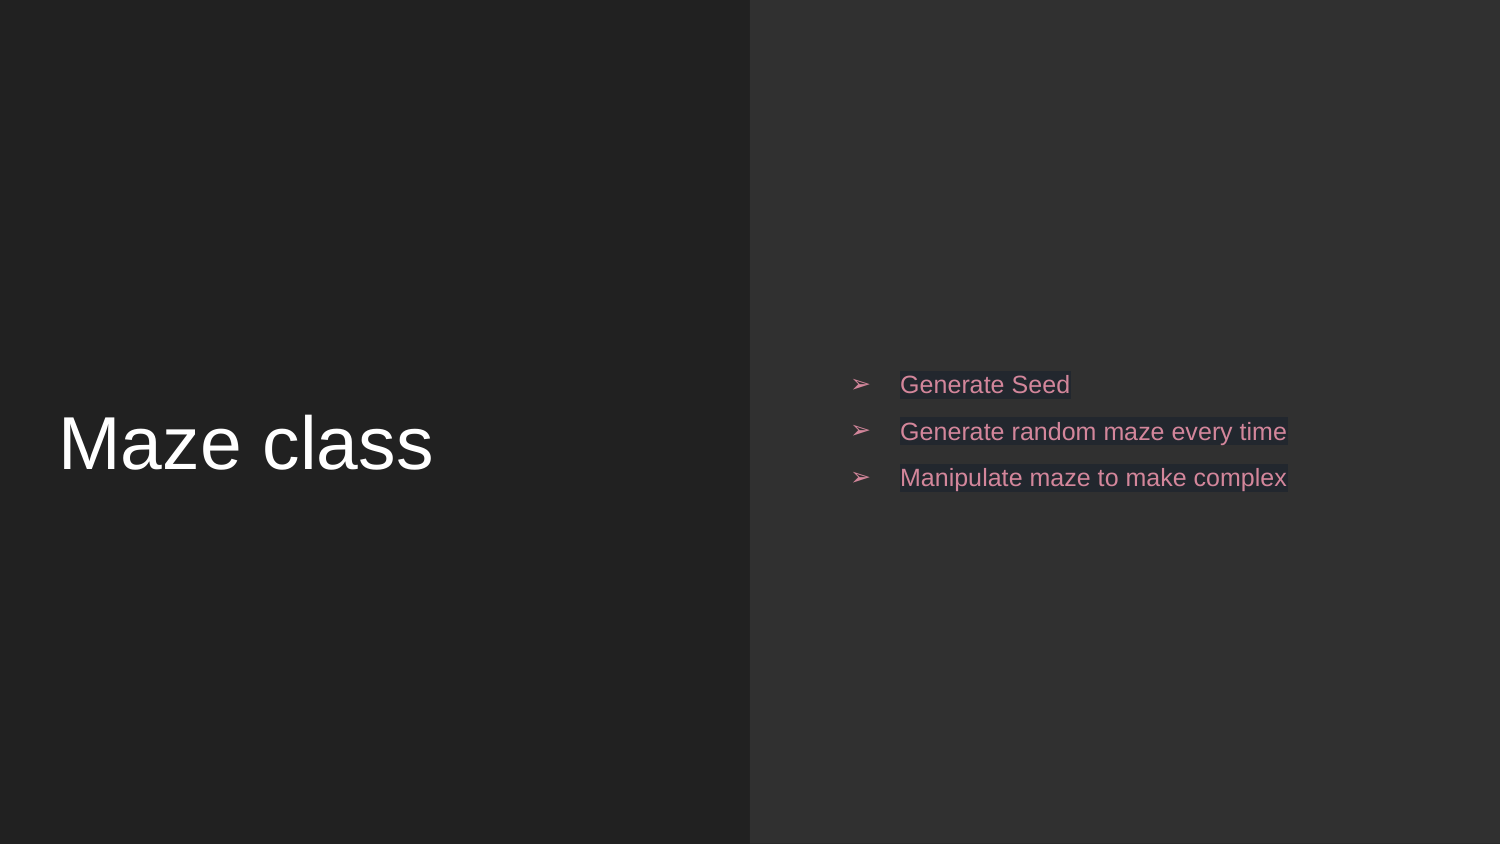

Generate Seed
Generate random maze every time
Manipulate maze to make complex
Maze class